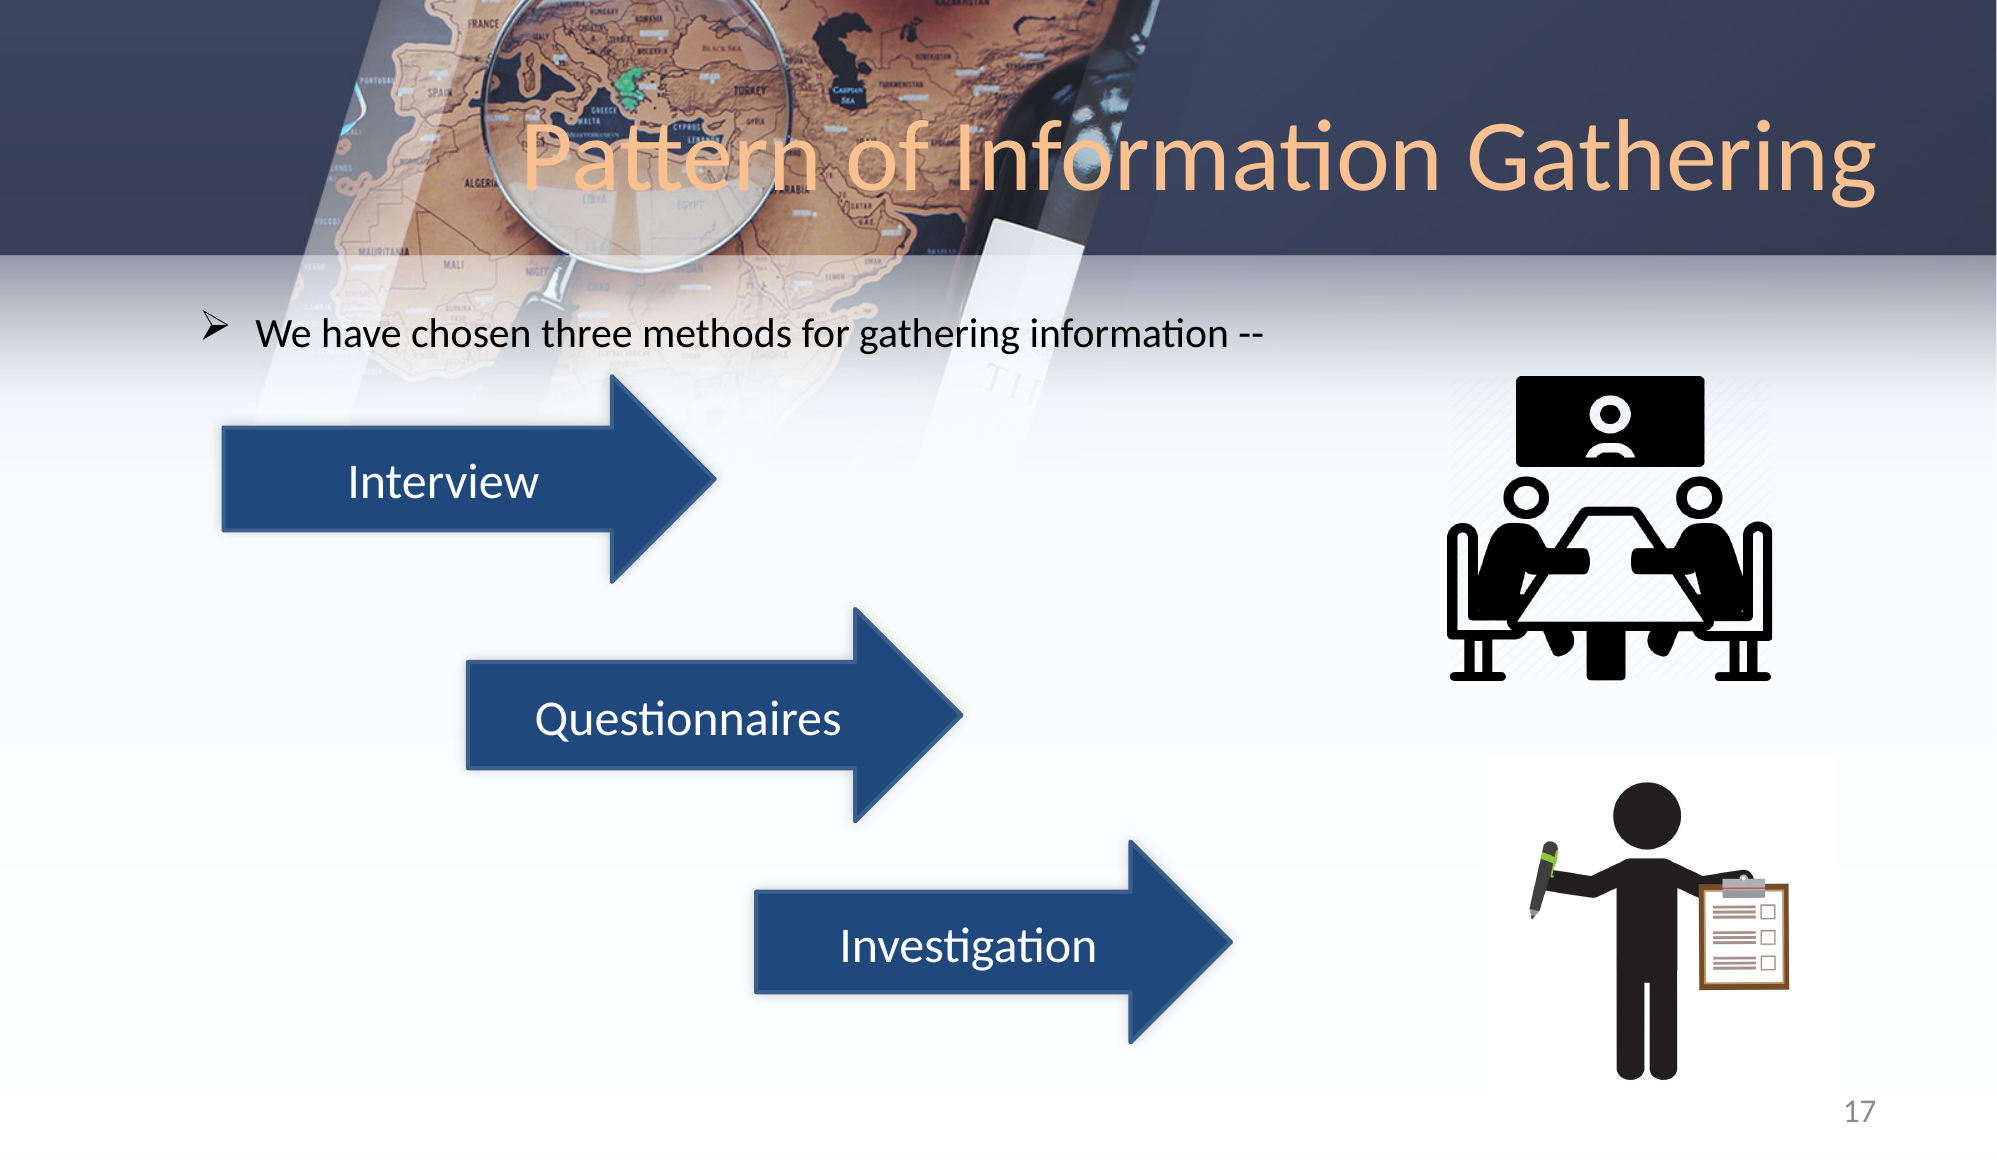

# Pattern of Information Gathering
We have chosen three methods for gathering information --
Interview

Questionnaires

Investigation

17